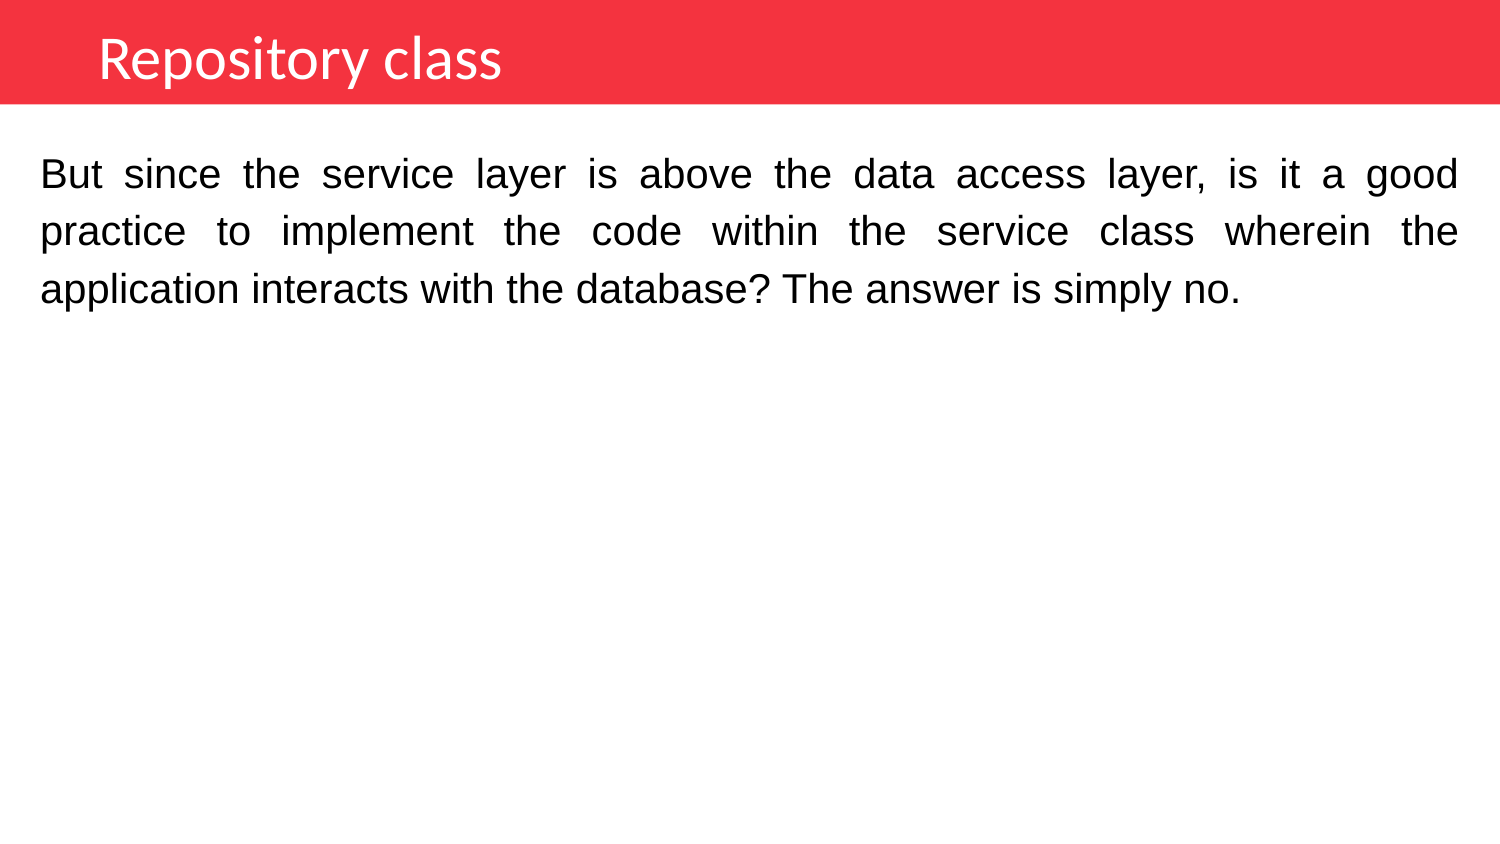

Repository class

But since the service layer is above the data access layer, is it a good practice to implement the code within the service class wherein the application interacts with the database? The answer is simply no.